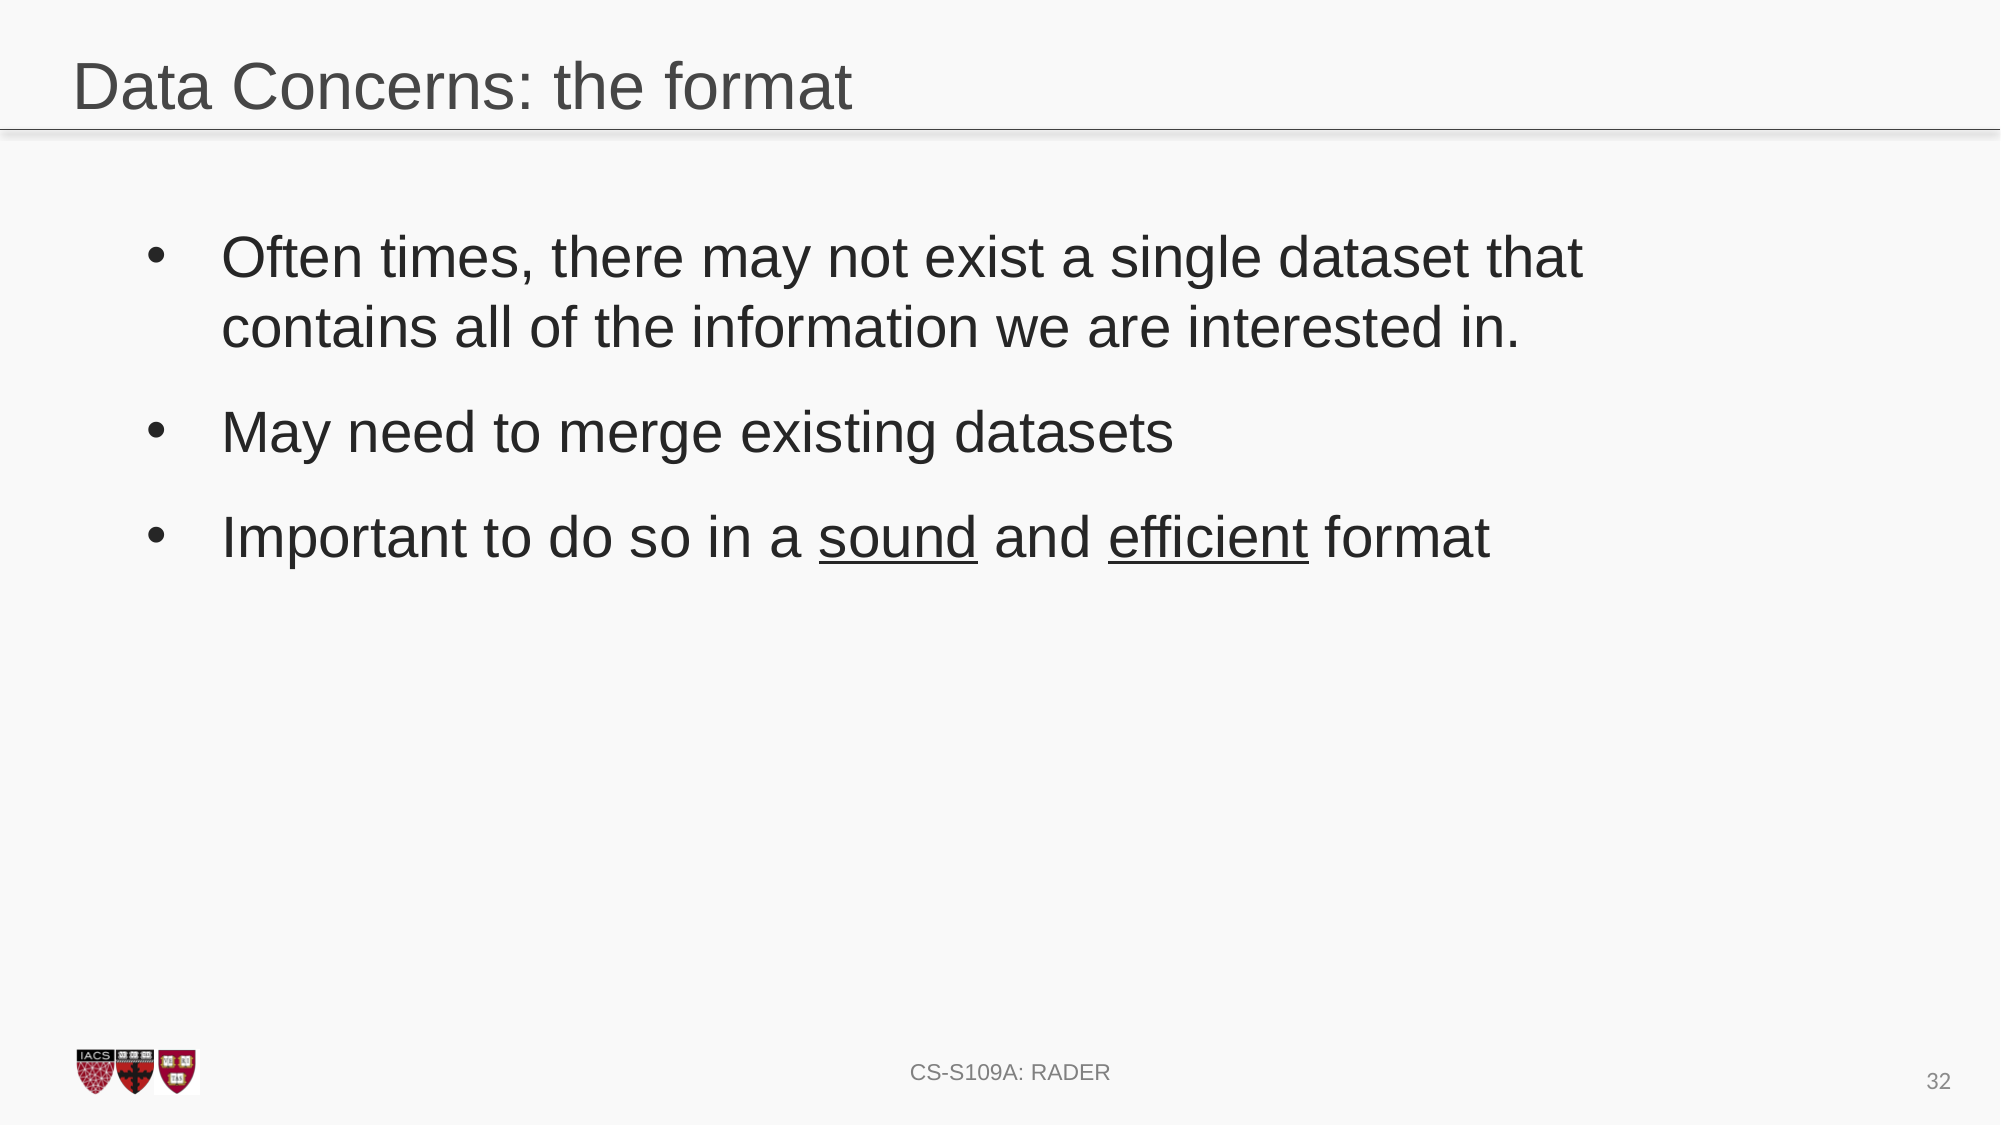

# Data Concerns: the format
Often times, there may not exist a single dataset that contains all of the information we are interested in.
May need to merge existing datasets
Important to do so in a sound and efficient format
32